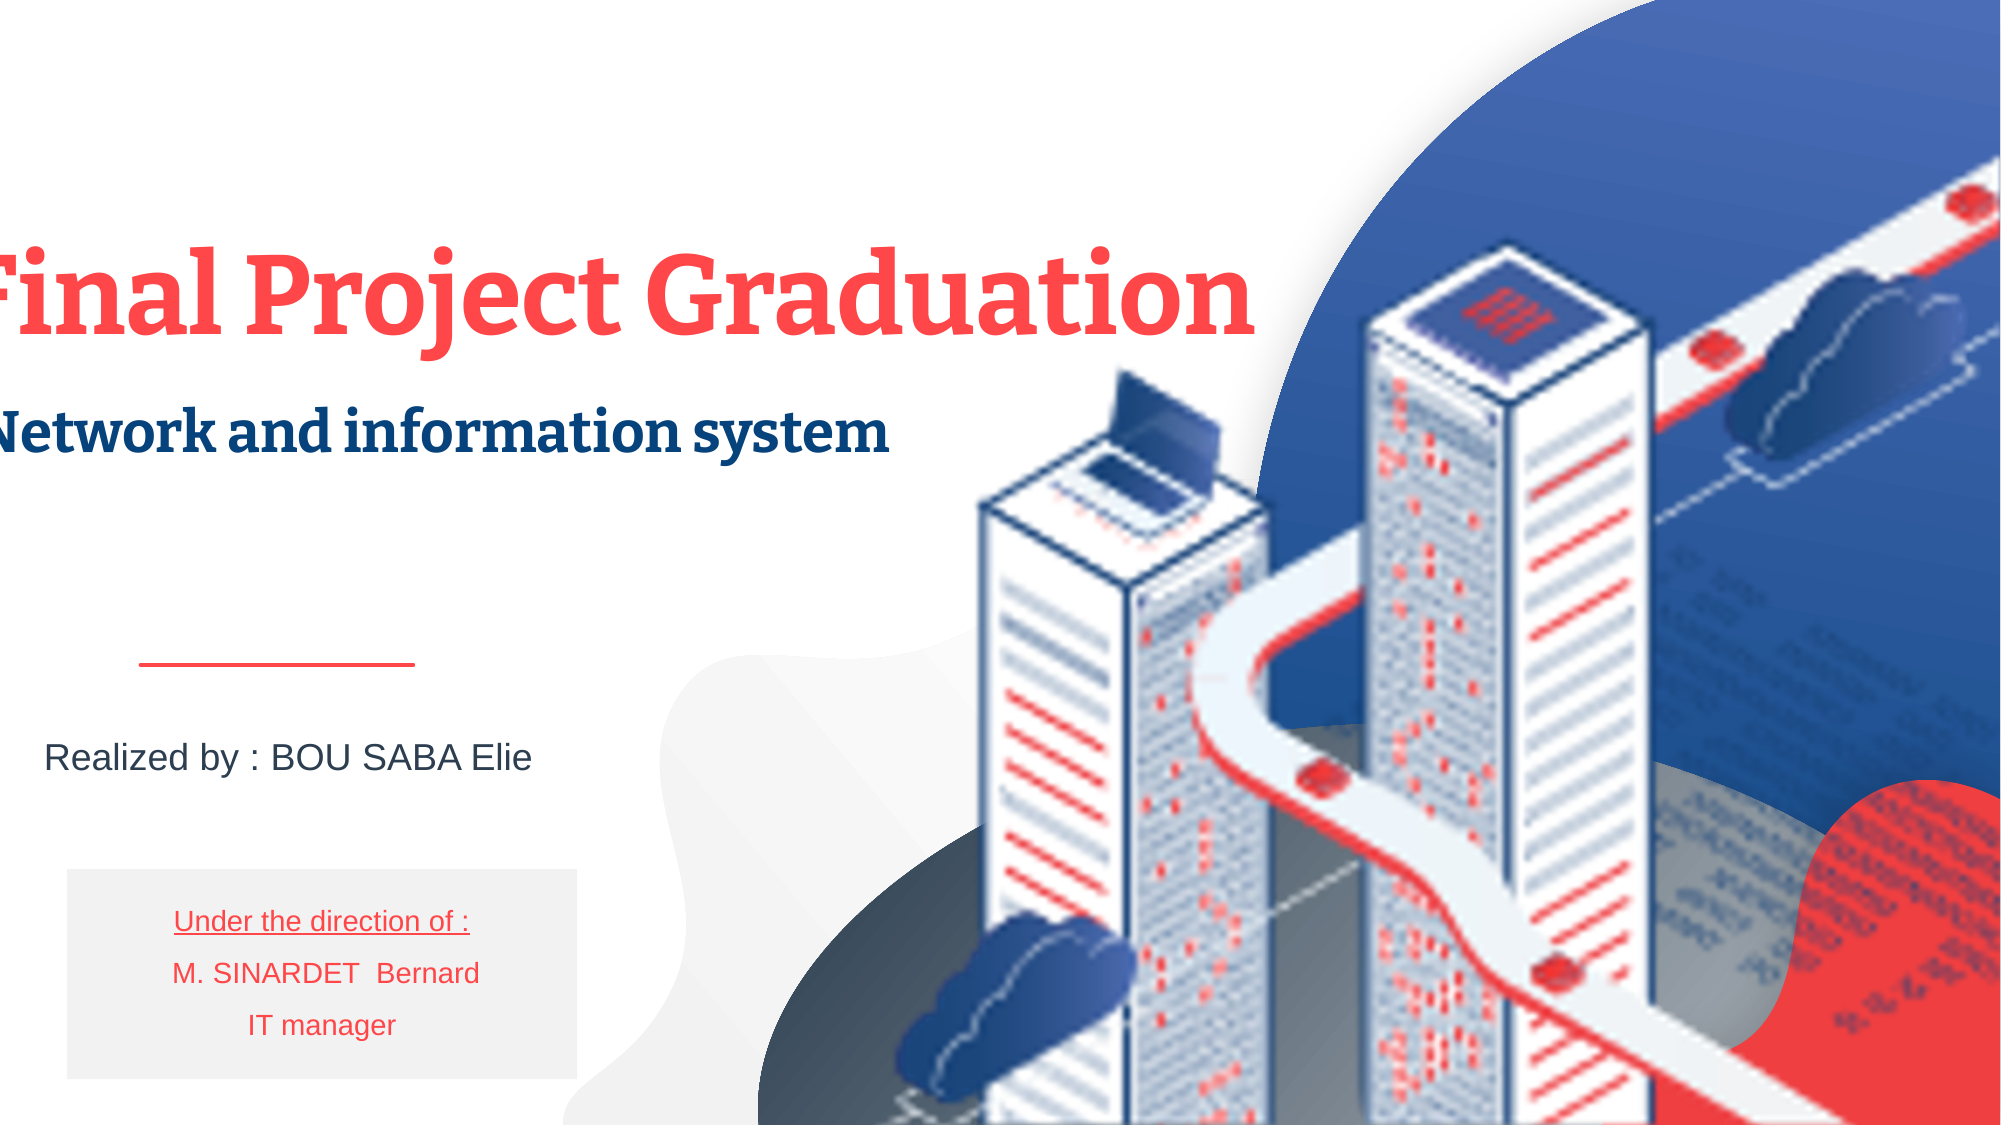

Final Project Graduation
# Network and information system
Realized by : BOU SABA Elie
Under the direction of :
 M. SINARDET  Bernard
IT manager